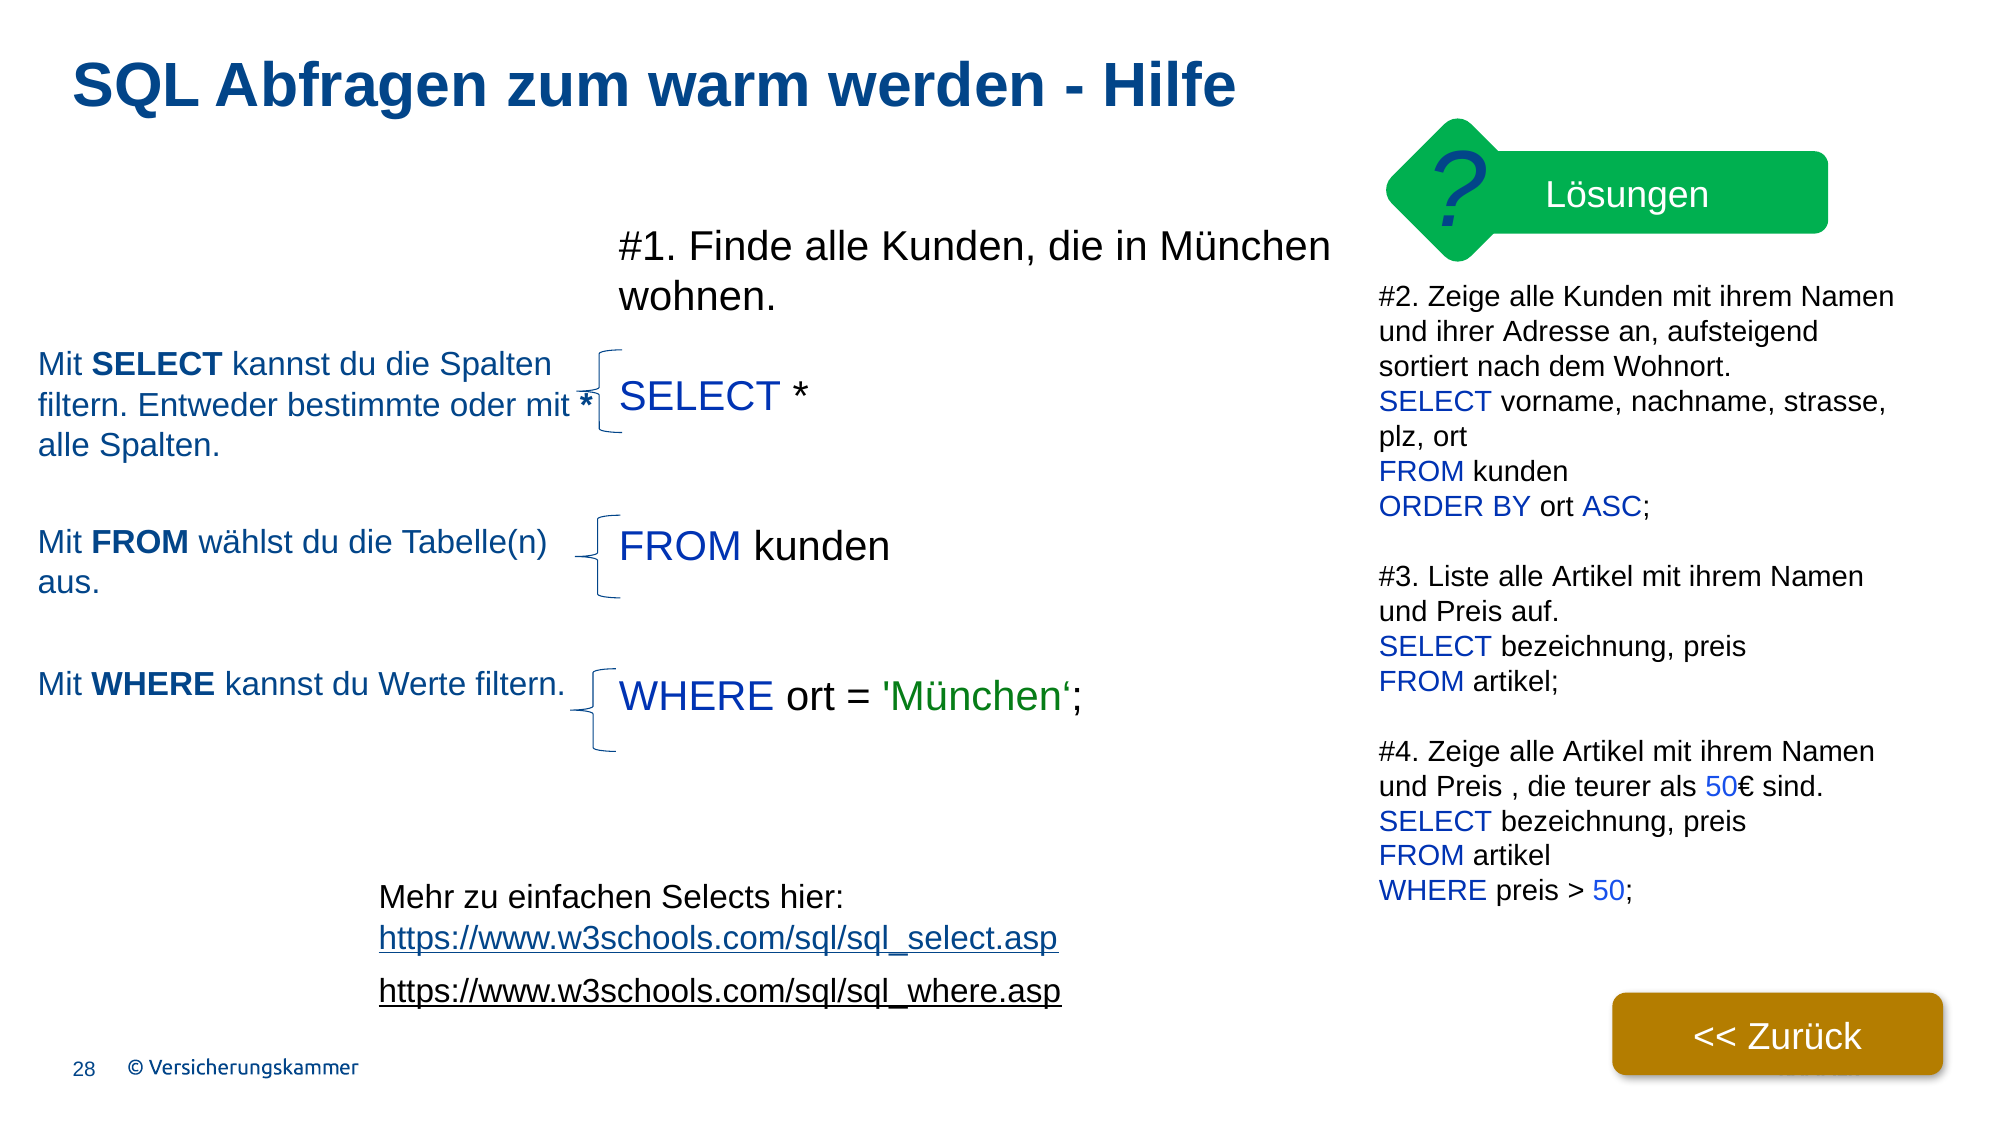

# SQL Abfragen zum warm werden - Hilfe
?

Lösungen
#1. Finde alle Kunden, die in München wohnen.
SELECT *

FROM kunden

WHERE ort = 'München‘;
#2. Zeige alle Kunden mit ihrem Namen und ihrer Adresse an, aufsteigend sortiert nach dem Wohnort.
SELECT vorname, nachname, strasse, plz, ort
FROM kunden
ORDER BY ort ASC;
#3. Liste alle Artikel mit ihrem Namen und Preis auf.
SELECT bezeichnung, preis
FROM artikel;
#4. Zeige alle Artikel mit ihrem Namen und Preis , die teurer als 50€ sind.
SELECT bezeichnung, preis
FROM artikel
WHERE preis > 50;
Mit SELECT kannst du die Spalten filtern. Entweder bestimmte oder mit * alle Spalten.

Mit FROM wählst du die Tabelle(n) aus.
Mit WHERE kannst du Werte filtern.

Mehr zu einfachen Selects hier: https://www.w3schools.com/sql/sql_select.asp
https://www.w3schools.com/sql/sql_where.asp
<< Zurück
28